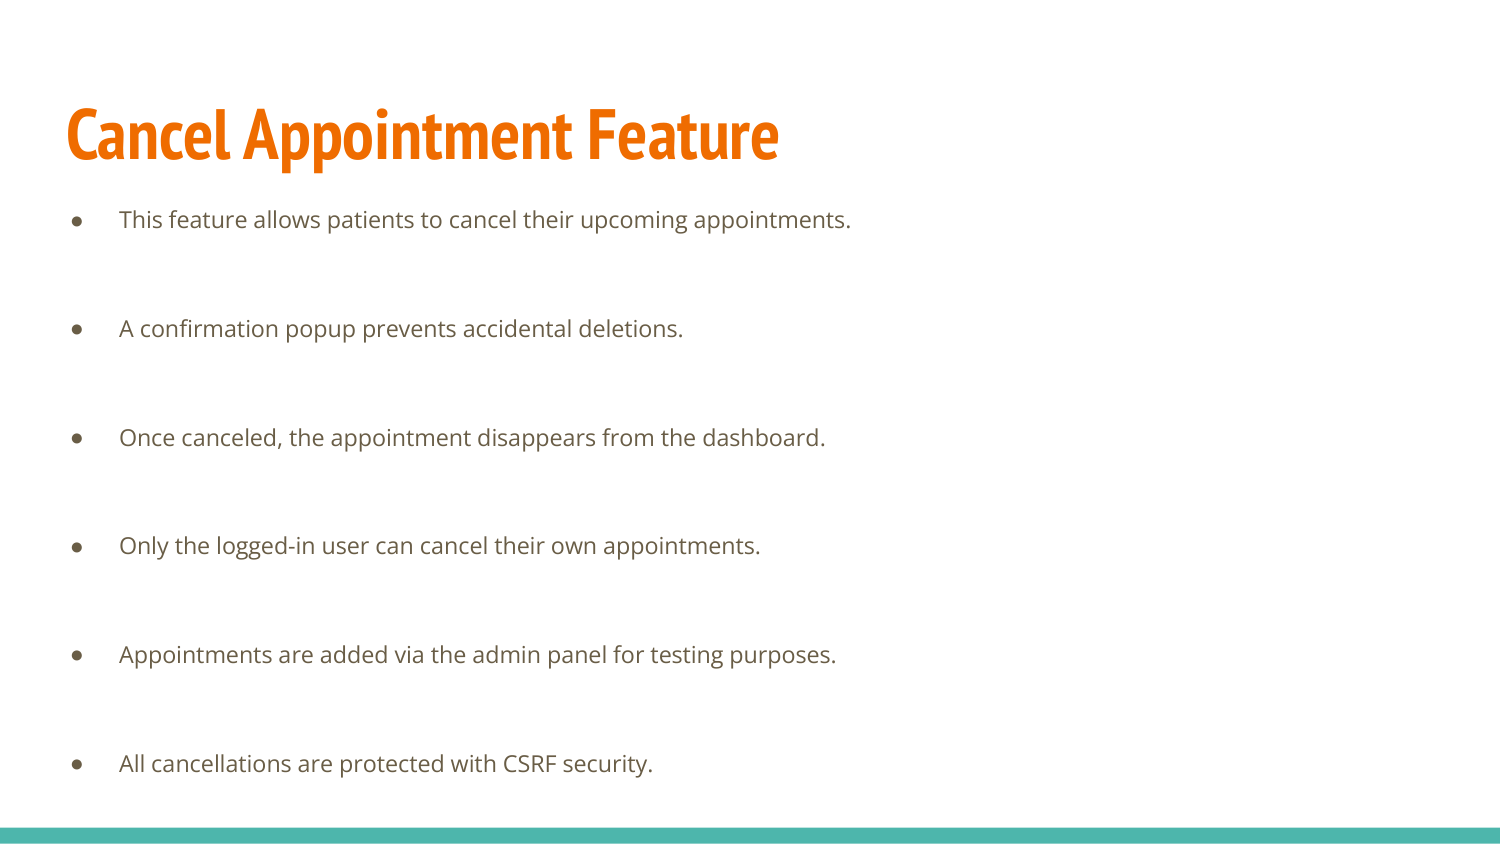

# Cancel Appointment Feature
This feature allows patients to cancel their upcoming appointments.

A confirmation popup prevents accidental deletions.

Once canceled, the appointment disappears from the dashboard.

Only the logged-in user can cancel their own appointments.

Appointments are added via the admin panel for testing purposes.

All cancellations are protected with CSRF security.